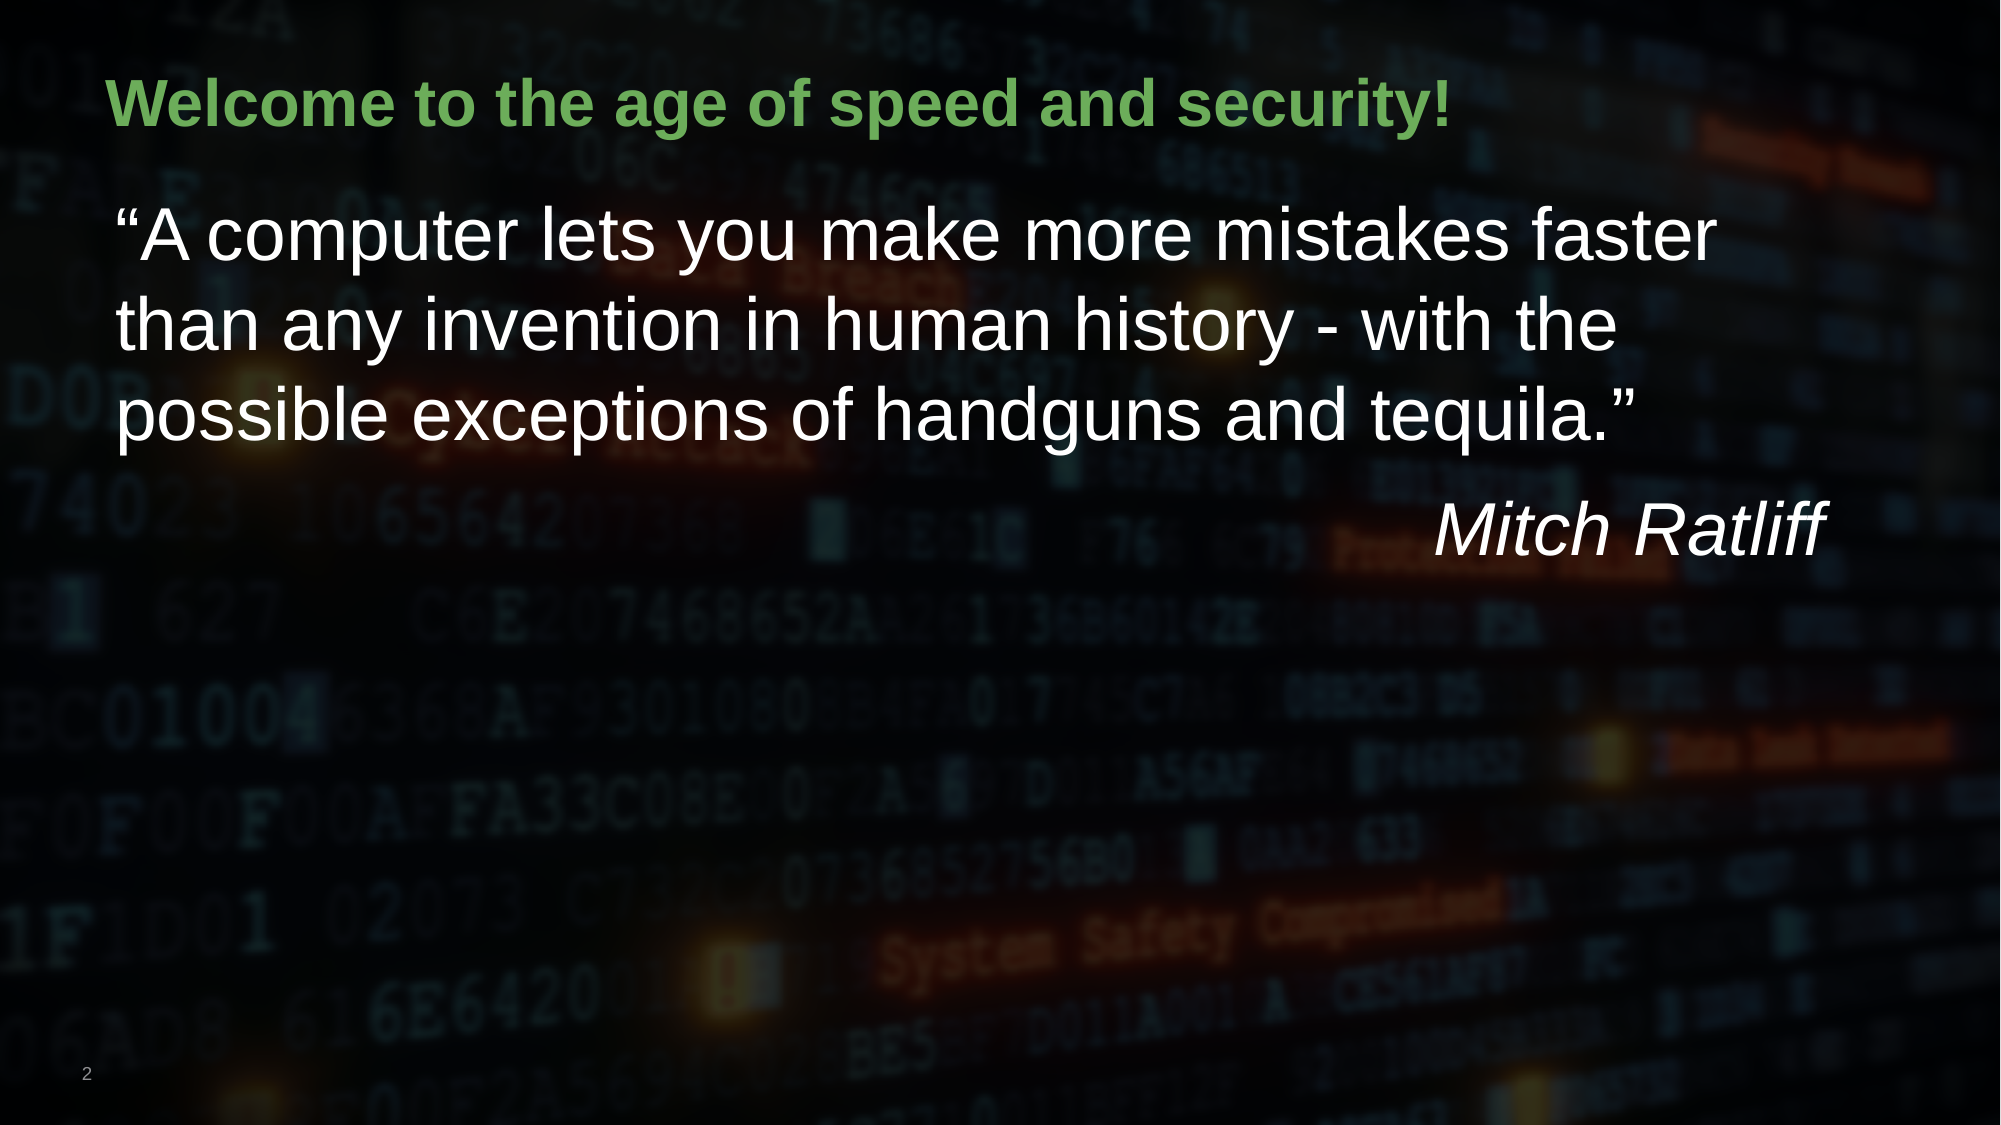

# Welcome to the age of speed and security!
“A computer lets you make more mistakes faster than any invention in human history - with the possible exceptions of handguns and tequila.”
Mitch Ratliff

2